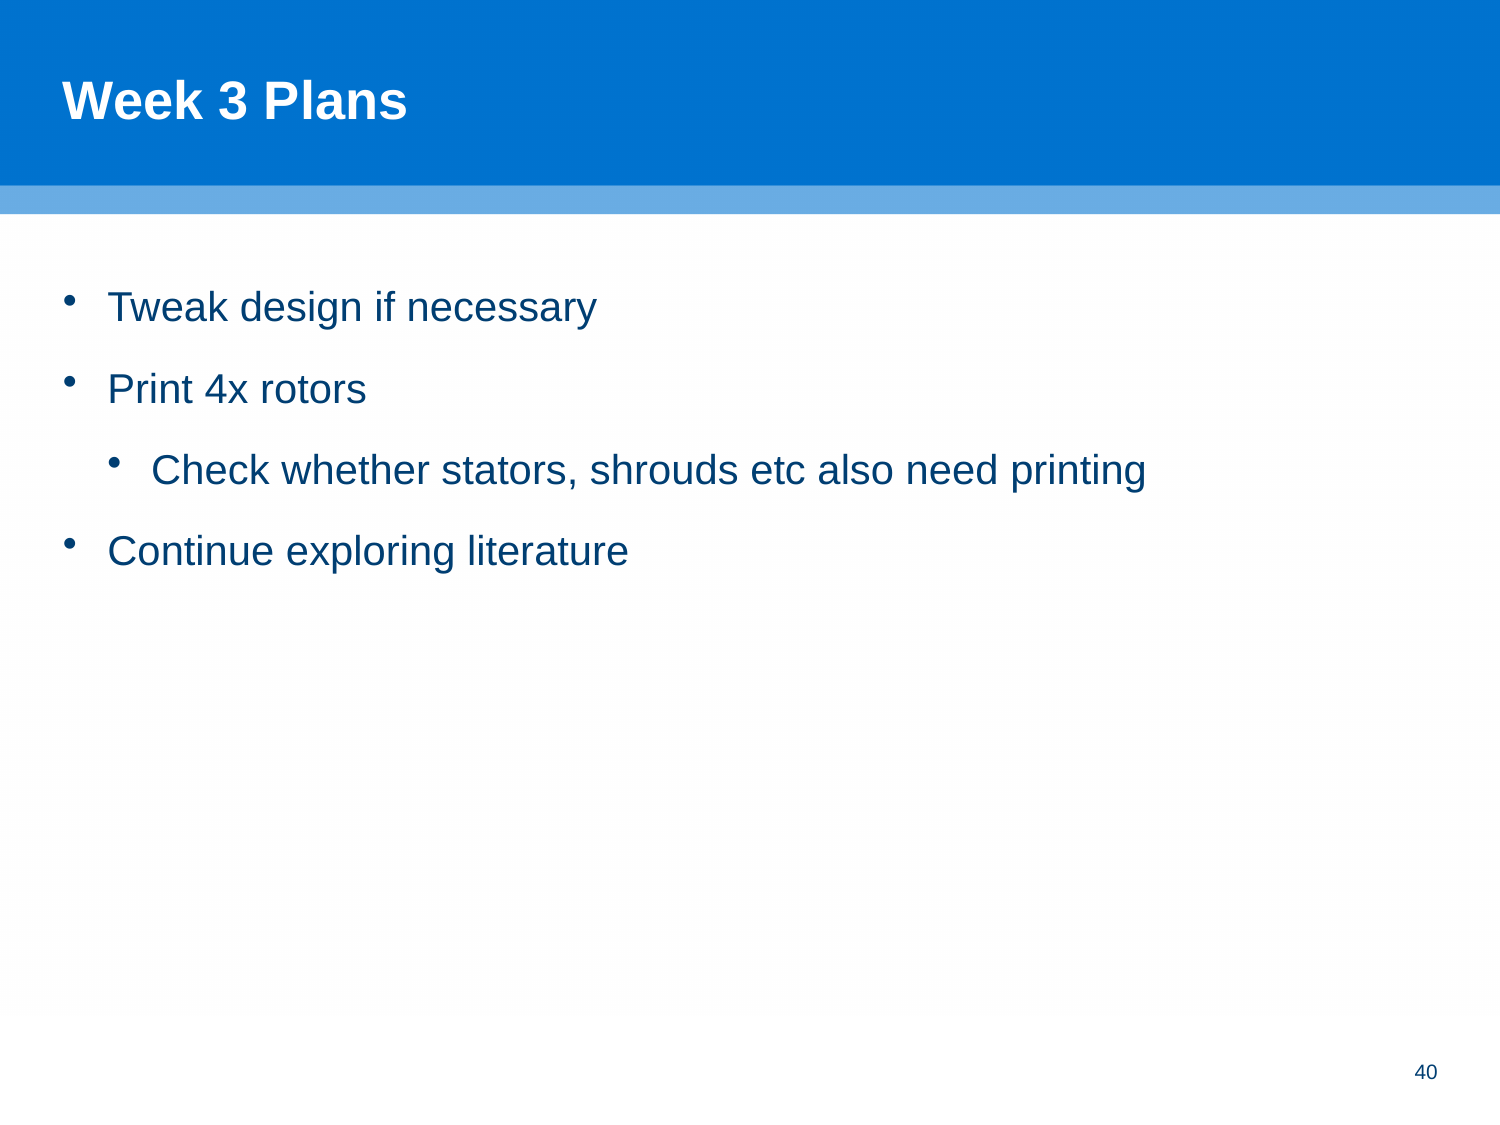

# Week 3 Plans
Tweak design if necessary
Print 4x rotors
Check whether stators, shrouds etc also need printing
Continue exploring literature

40